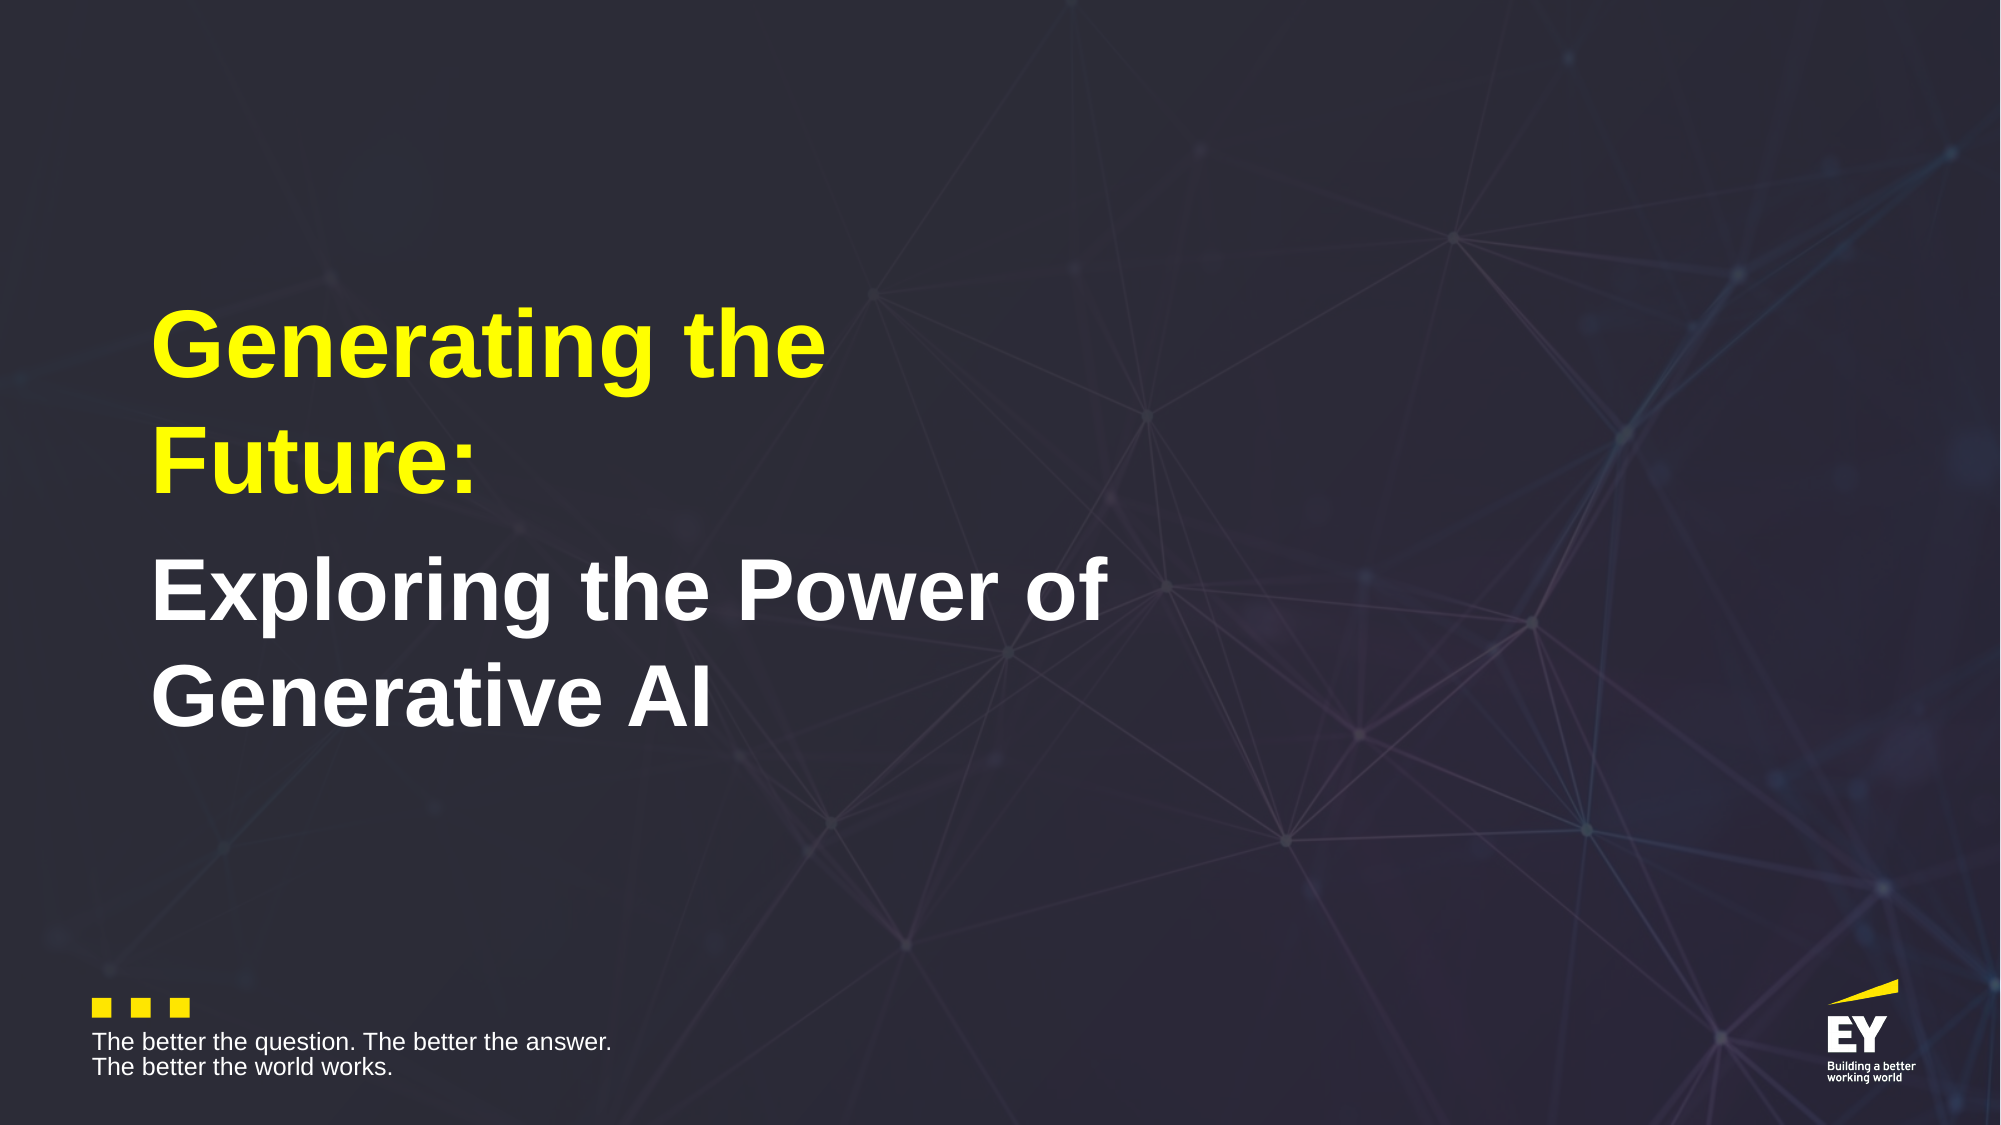

Generating the Future:
Exploring the Power of Generative AI
The better the question. The better the answer. The better the world works.